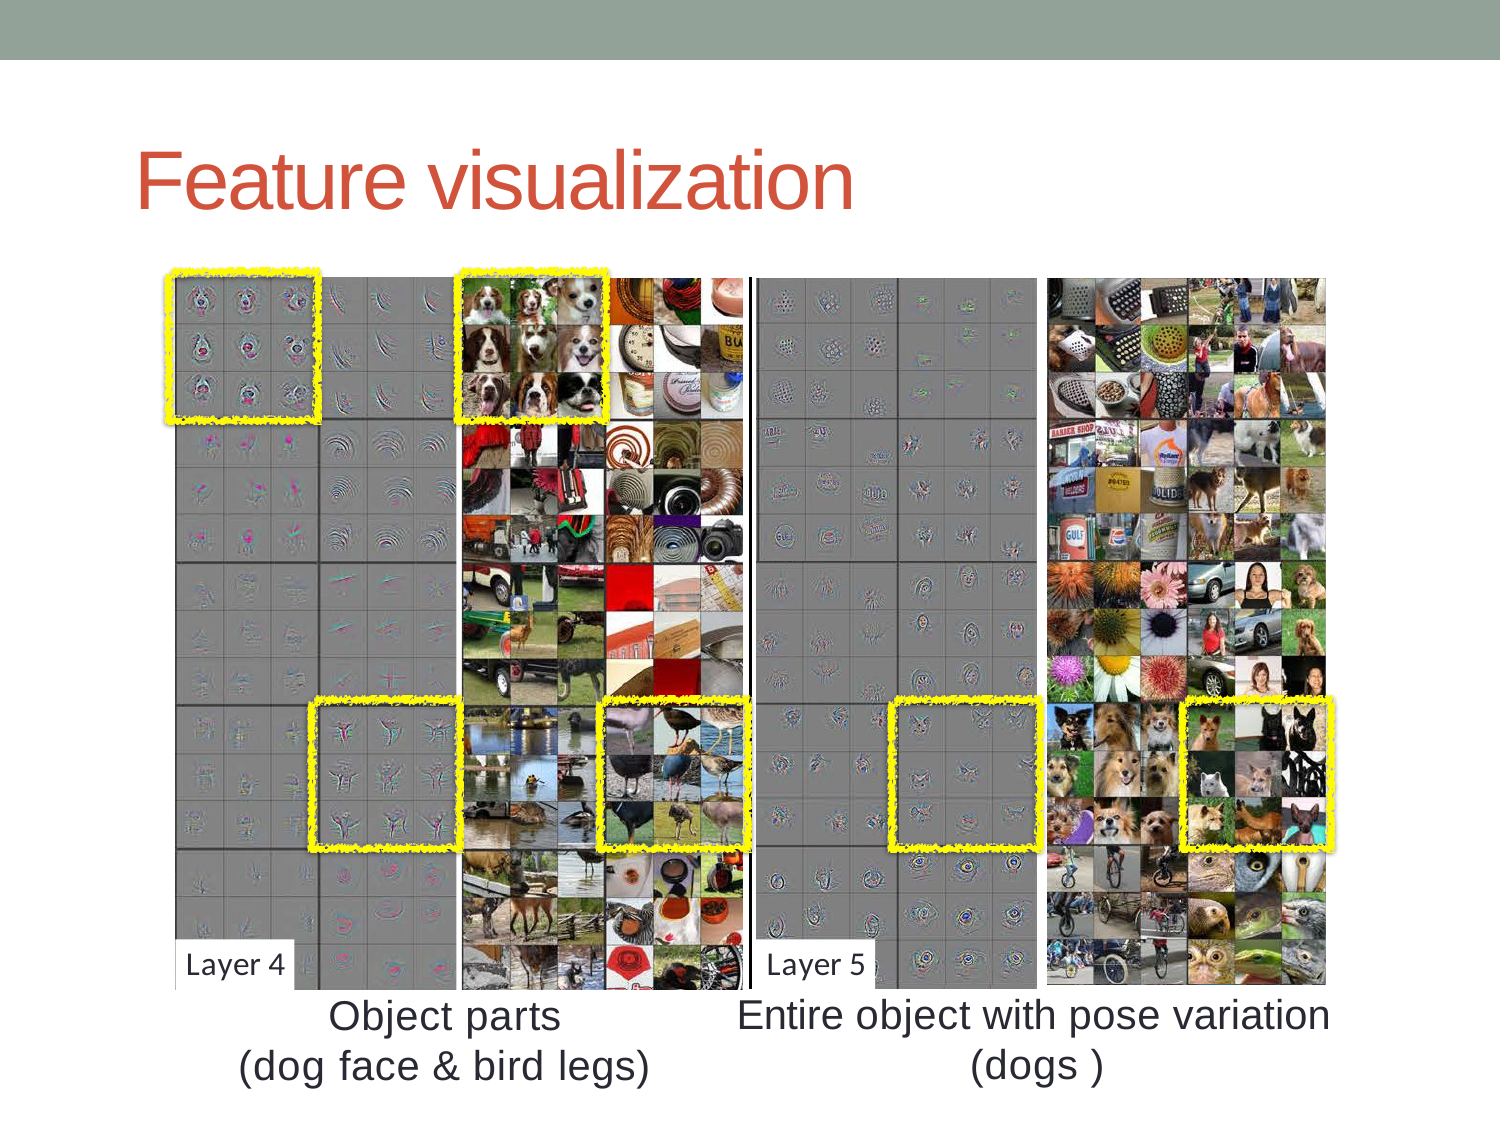

# Feature visualization

Layer 4
Layer 5
Entire object with pose variation (dogs )
Object parts
(dog face & bird legs)